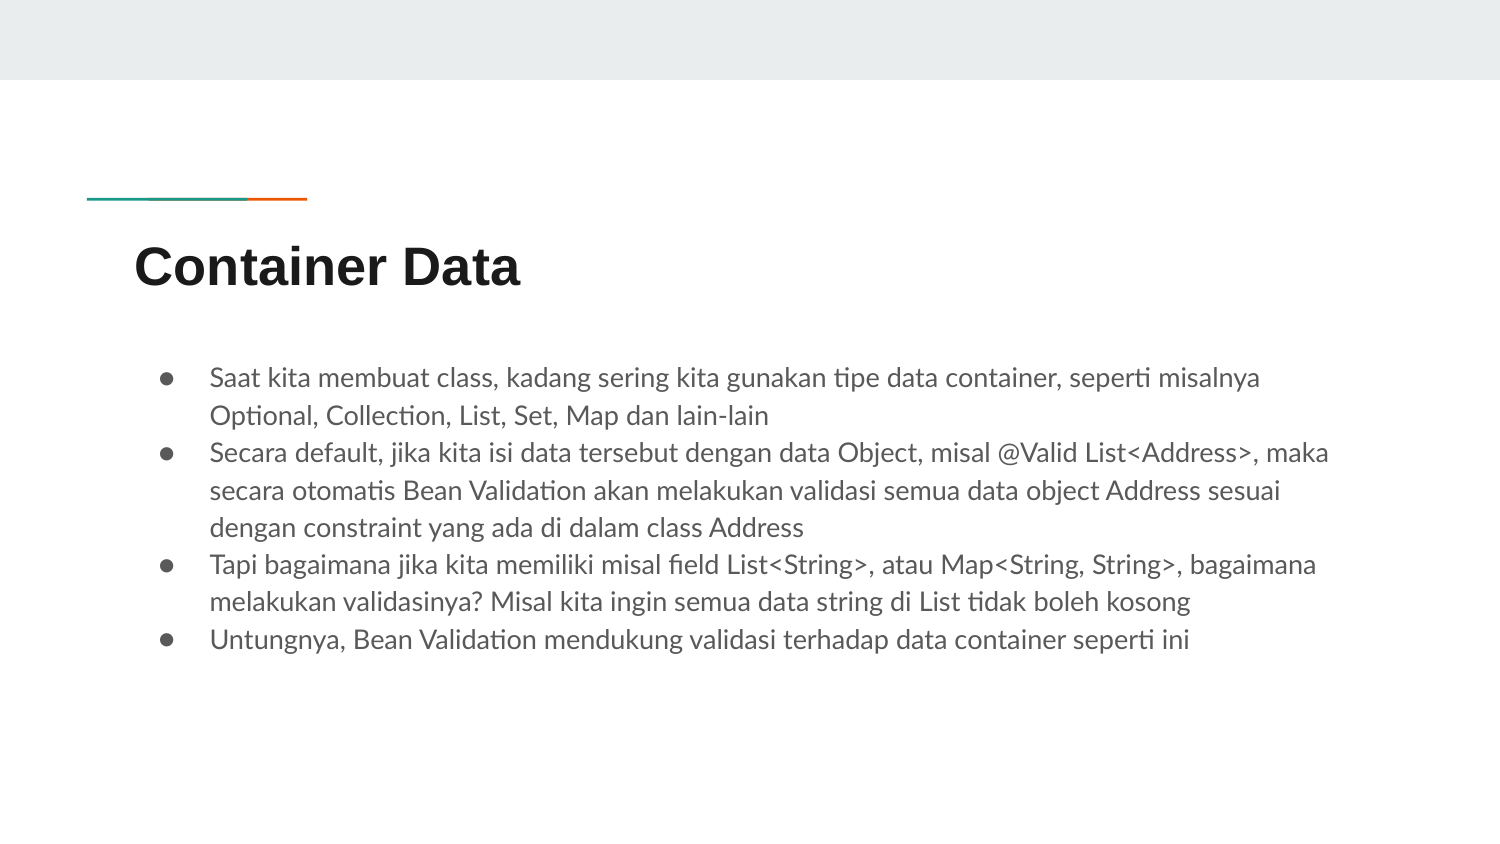

# Container Data
Saat kita membuat class, kadang sering kita gunakan tipe data container, seperti misalnya Optional, Collection, List, Set, Map dan lain-lain
Secara default, jika kita isi data tersebut dengan data Object, misal @Valid List<Address>, maka secara otomatis Bean Validation akan melakukan validasi semua data object Address sesuai dengan constraint yang ada di dalam class Address
Tapi bagaimana jika kita memiliki misal field List<String>, atau Map<String, String>, bagaimana melakukan validasinya? Misal kita ingin semua data string di List tidak boleh kosong
Untungnya, Bean Validation mendukung validasi terhadap data container seperti ini